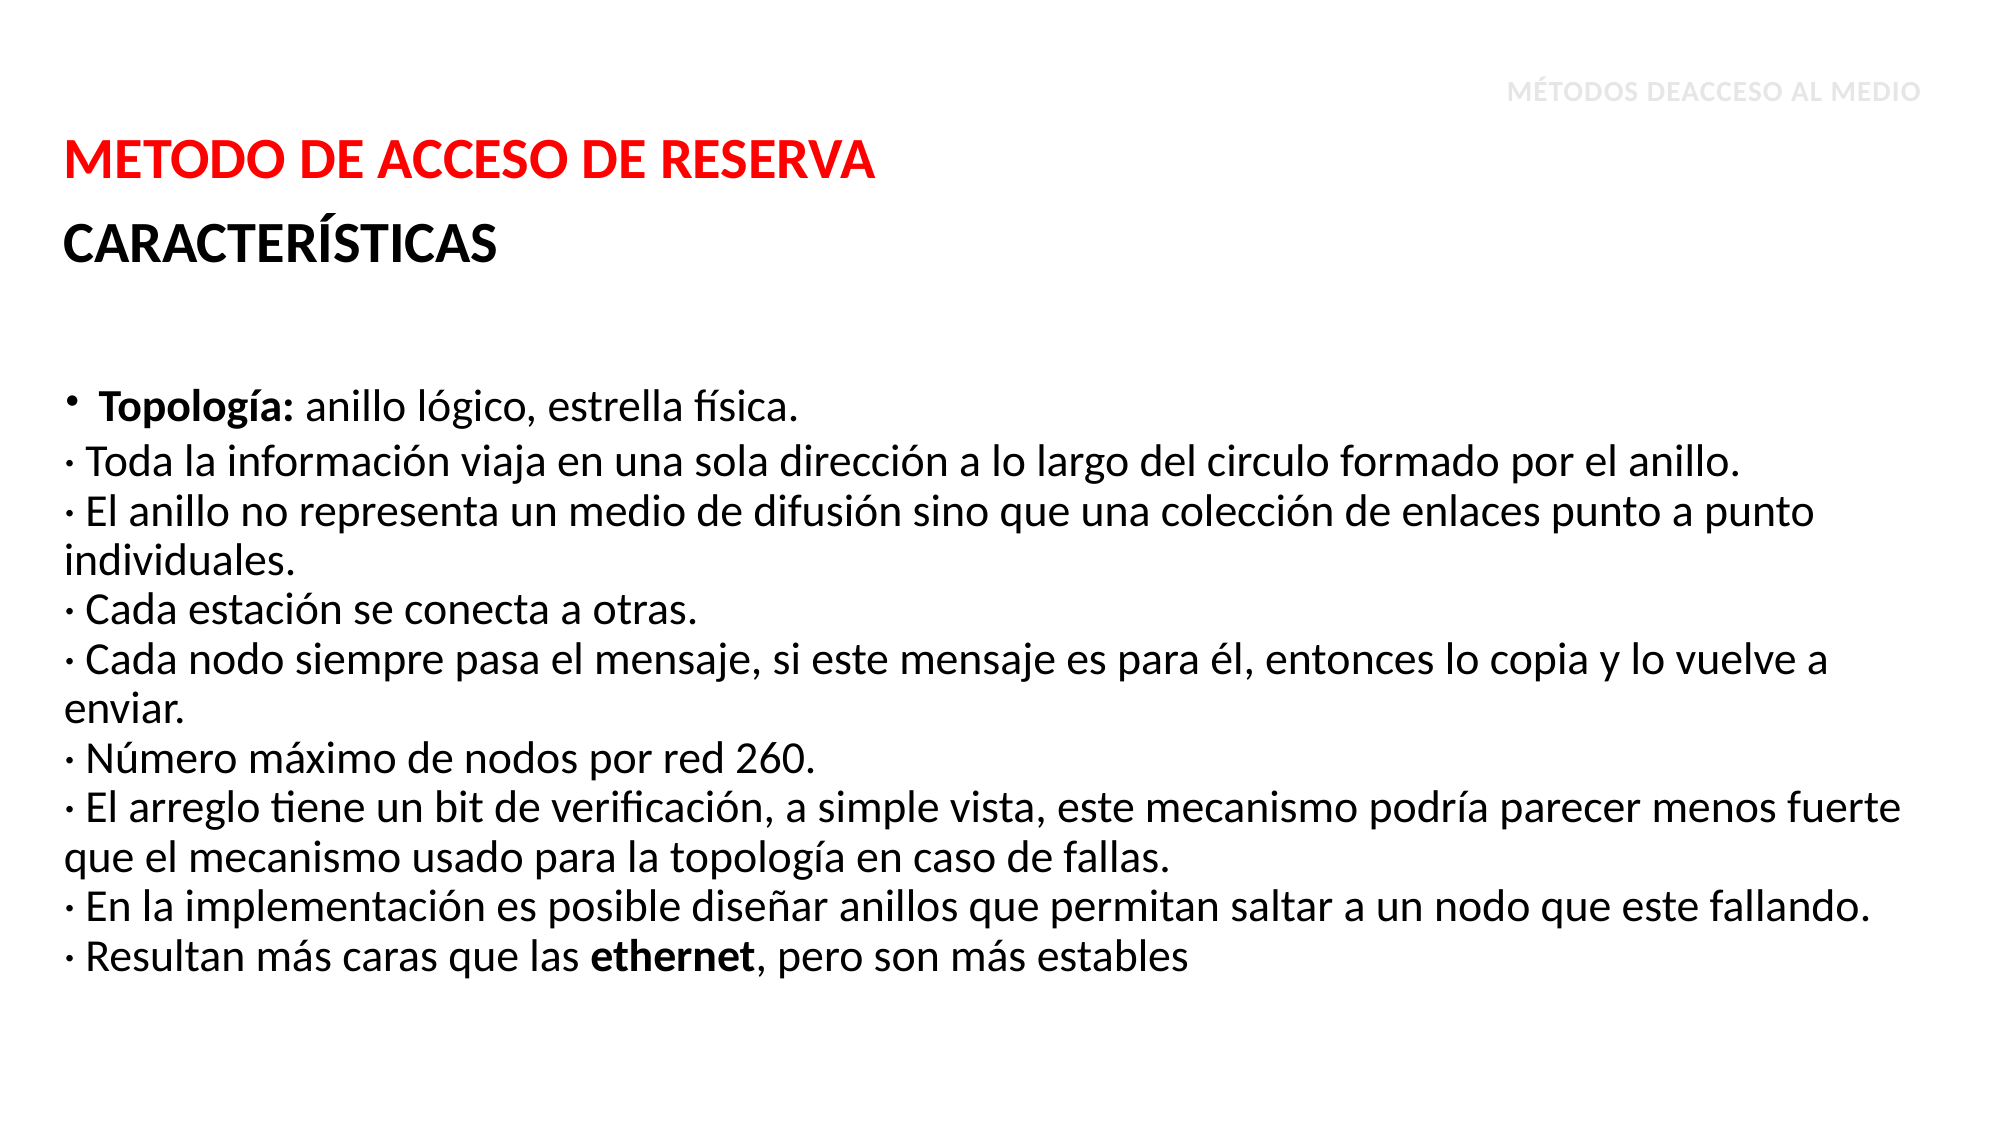

MÉTODOS DEACCESO AL MEDIO
METODO DE ACCESO DE RESERVA
CARACTERÍSTICAS
· Topología: anillo lógico, estrella física.
· Toda la información viaja en una sola dirección a lo largo del circulo formado por el anillo.
· El anillo no representa un medio de difusión sino que una colección de enlaces punto a punto individuales.
· Cada estación se conecta a otras.
· Cada nodo siempre pasa el mensaje, si este mensaje es para él, entonces lo copia y lo vuelve a enviar.
· Número máximo de nodos por red 260.
· El arreglo tiene un bit de verificación, a simple vista, este mecanismo podría parecer menos fuerte que el mecanismo usado para la topología en caso de fallas.
· En la implementación es posible diseñar anillos que permitan saltar a un nodo que este fallando.
· Resultan más caras que las ethernet, pero son más estables